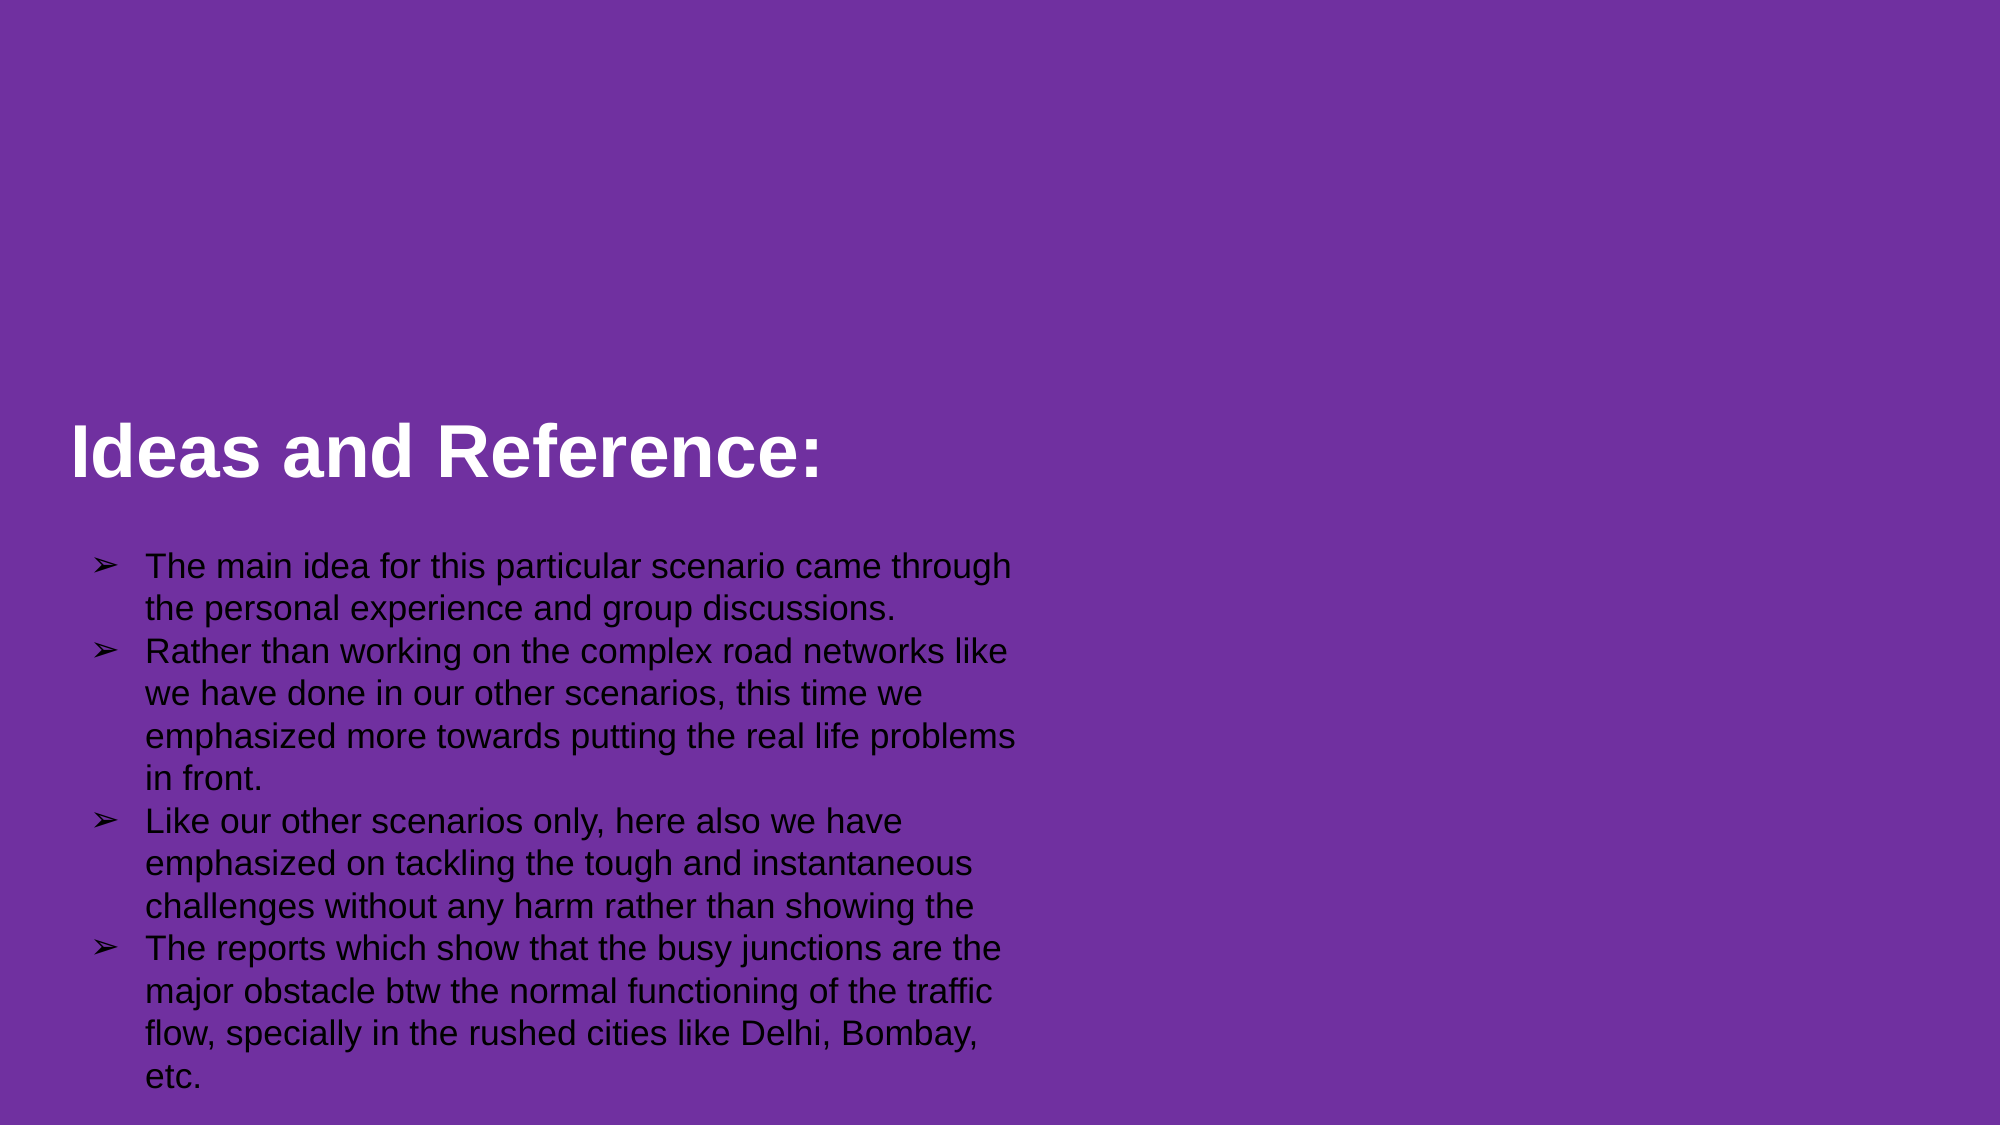

Ideas and Reference:
The main idea for this particular scenario came through the personal experience and group discussions.
Rather than working on the complex road networks like we have done in our other scenarios, this time we emphasized more towards putting the real life problems in front.
Like our other scenarios only, here also we have emphasized on tackling the tough and instantaneous challenges without any harm rather than showing the
The reports which show that the busy junctions are the major obstacle btw the normal functioning of the traffic flow, specially in the rushed cities like Delhi, Bombay, etc.